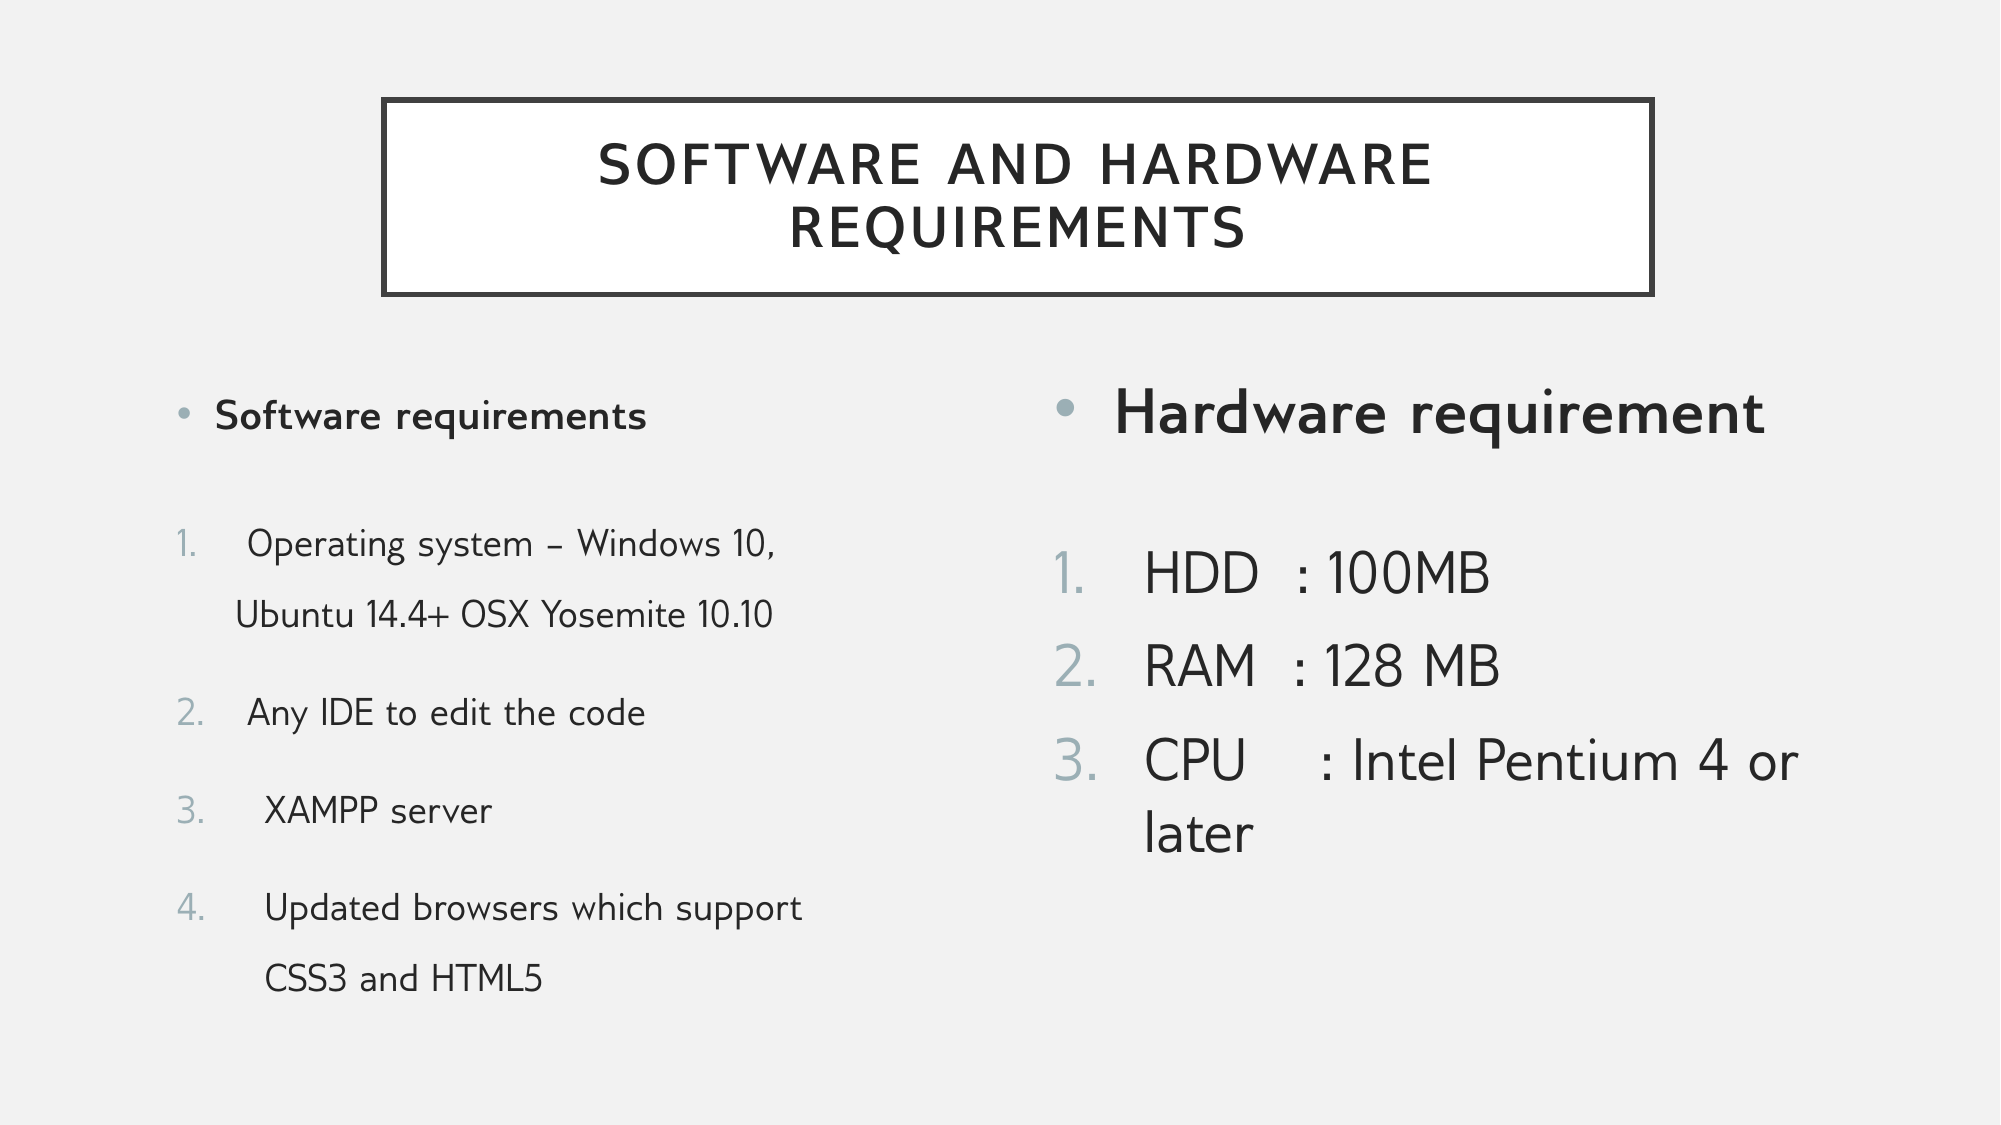

# Software and hardware requirements
Hardware requirement

HDD  : 100MB
RAM  : 128 MB
CPU    : Intel Pentium 4 or later

Software requirements

 Operating system – Windows 10,    Ubuntu 14.4+ OSX Yosemite 10.10
 Any IDE to edit the code
XAMPP server
Updated browsers which support CSS3 and HTML5